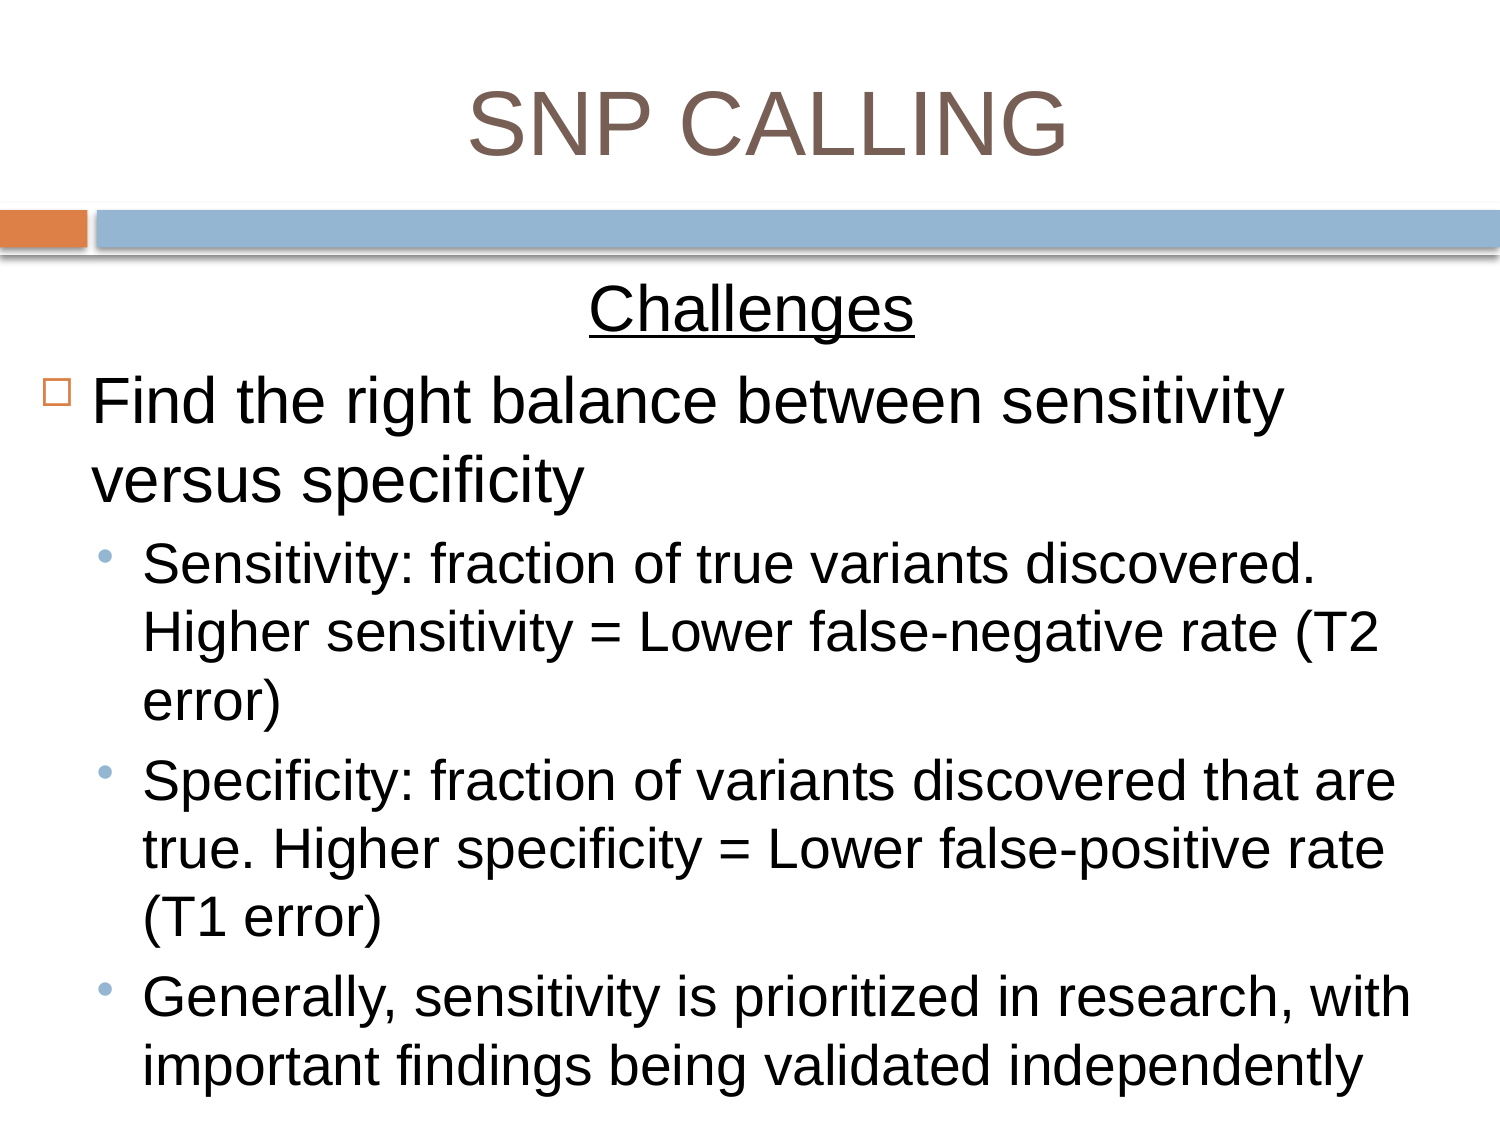

# SNP CALLING
Challenges
Find the right balance between sensitivity versus specificity
Sensitivity: fraction of true variants discovered. Higher sensitivity = Lower false-negative rate (T2 error)
Specificity: fraction of variants discovered that are true. Higher specificity = Lower false-positive rate (T1 error)
Generally, sensitivity is prioritized in research, with important findings being validated independently